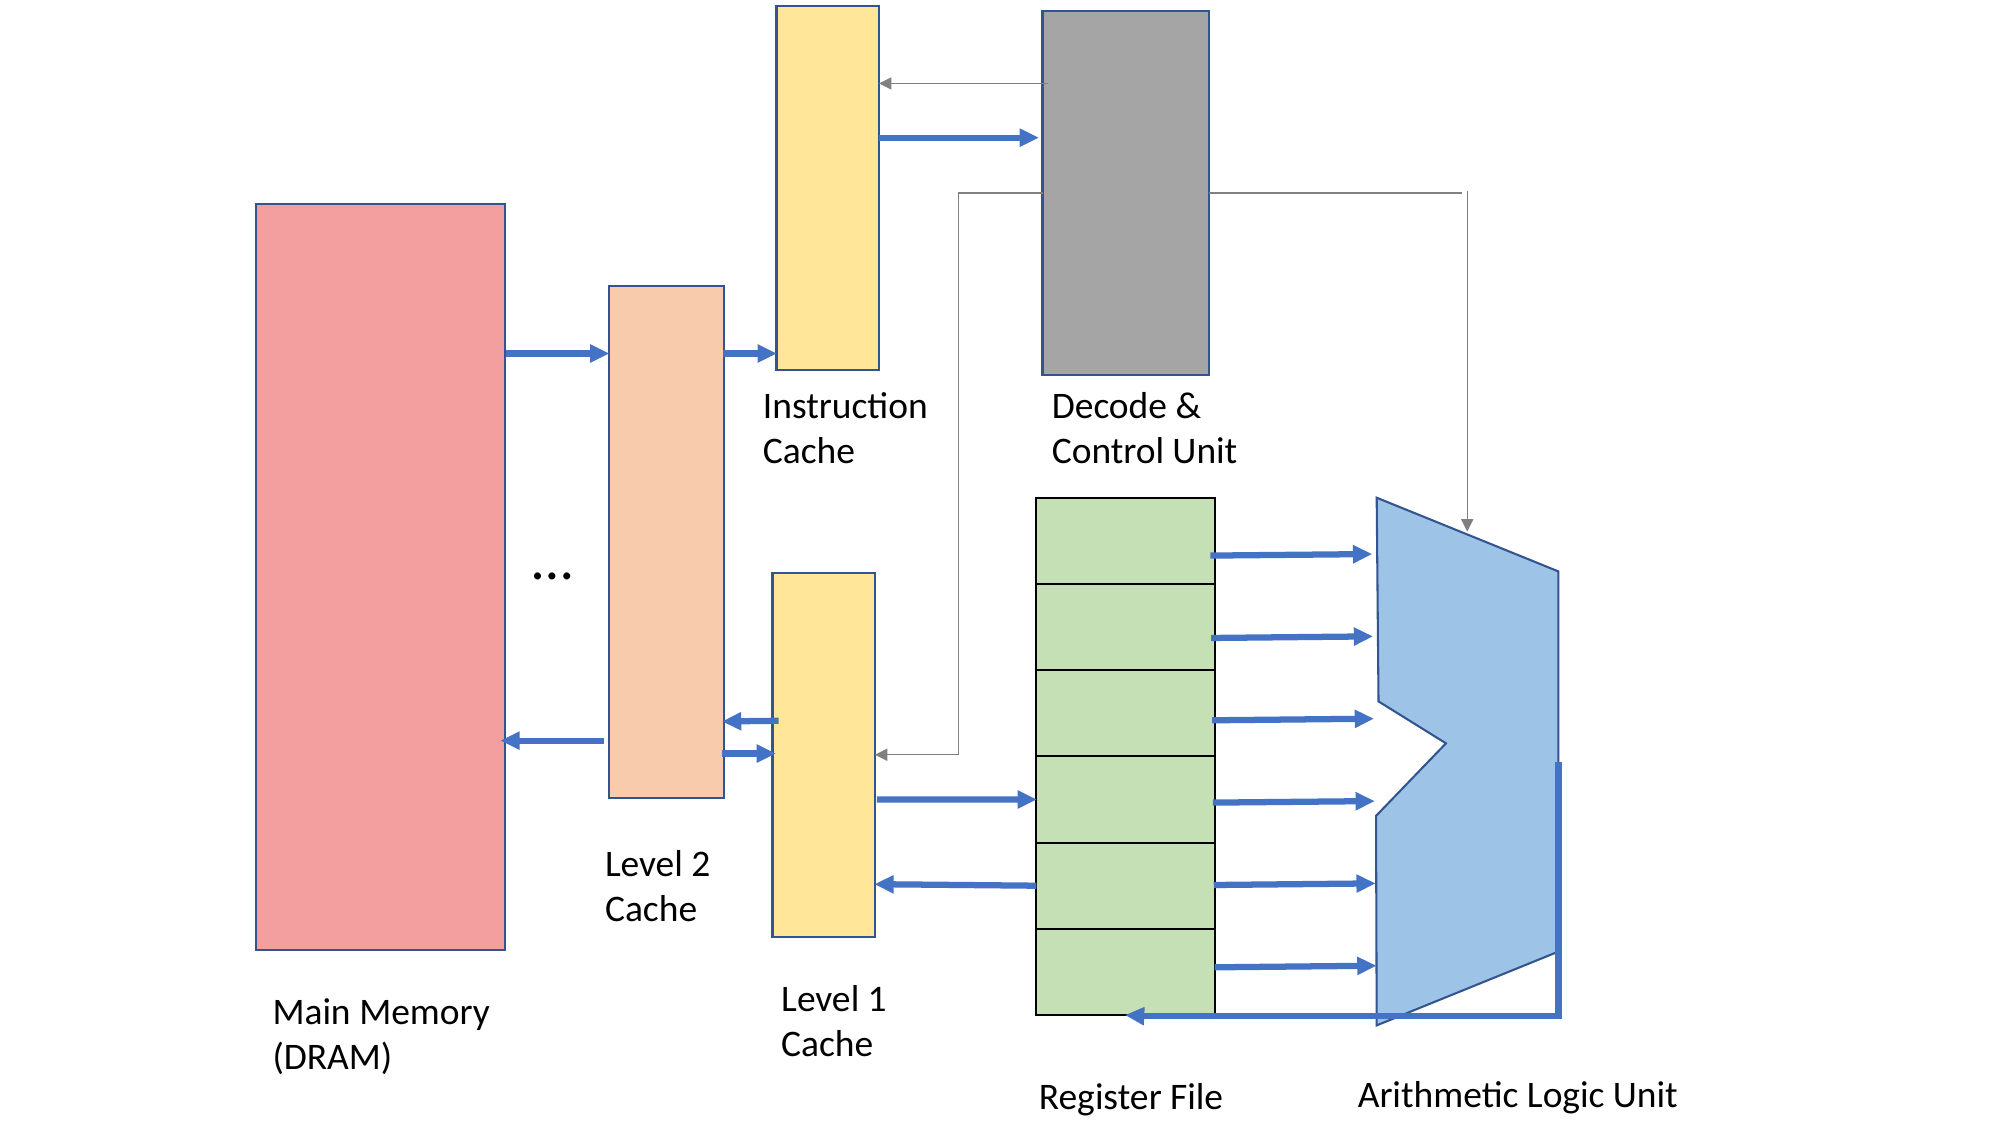

Instruction Cache
…

Level 2 Cache
Level 1 Cache
Main Memory
(DRAM)

Decode & Control Unit

Arithmetic Logic Unit
Register File